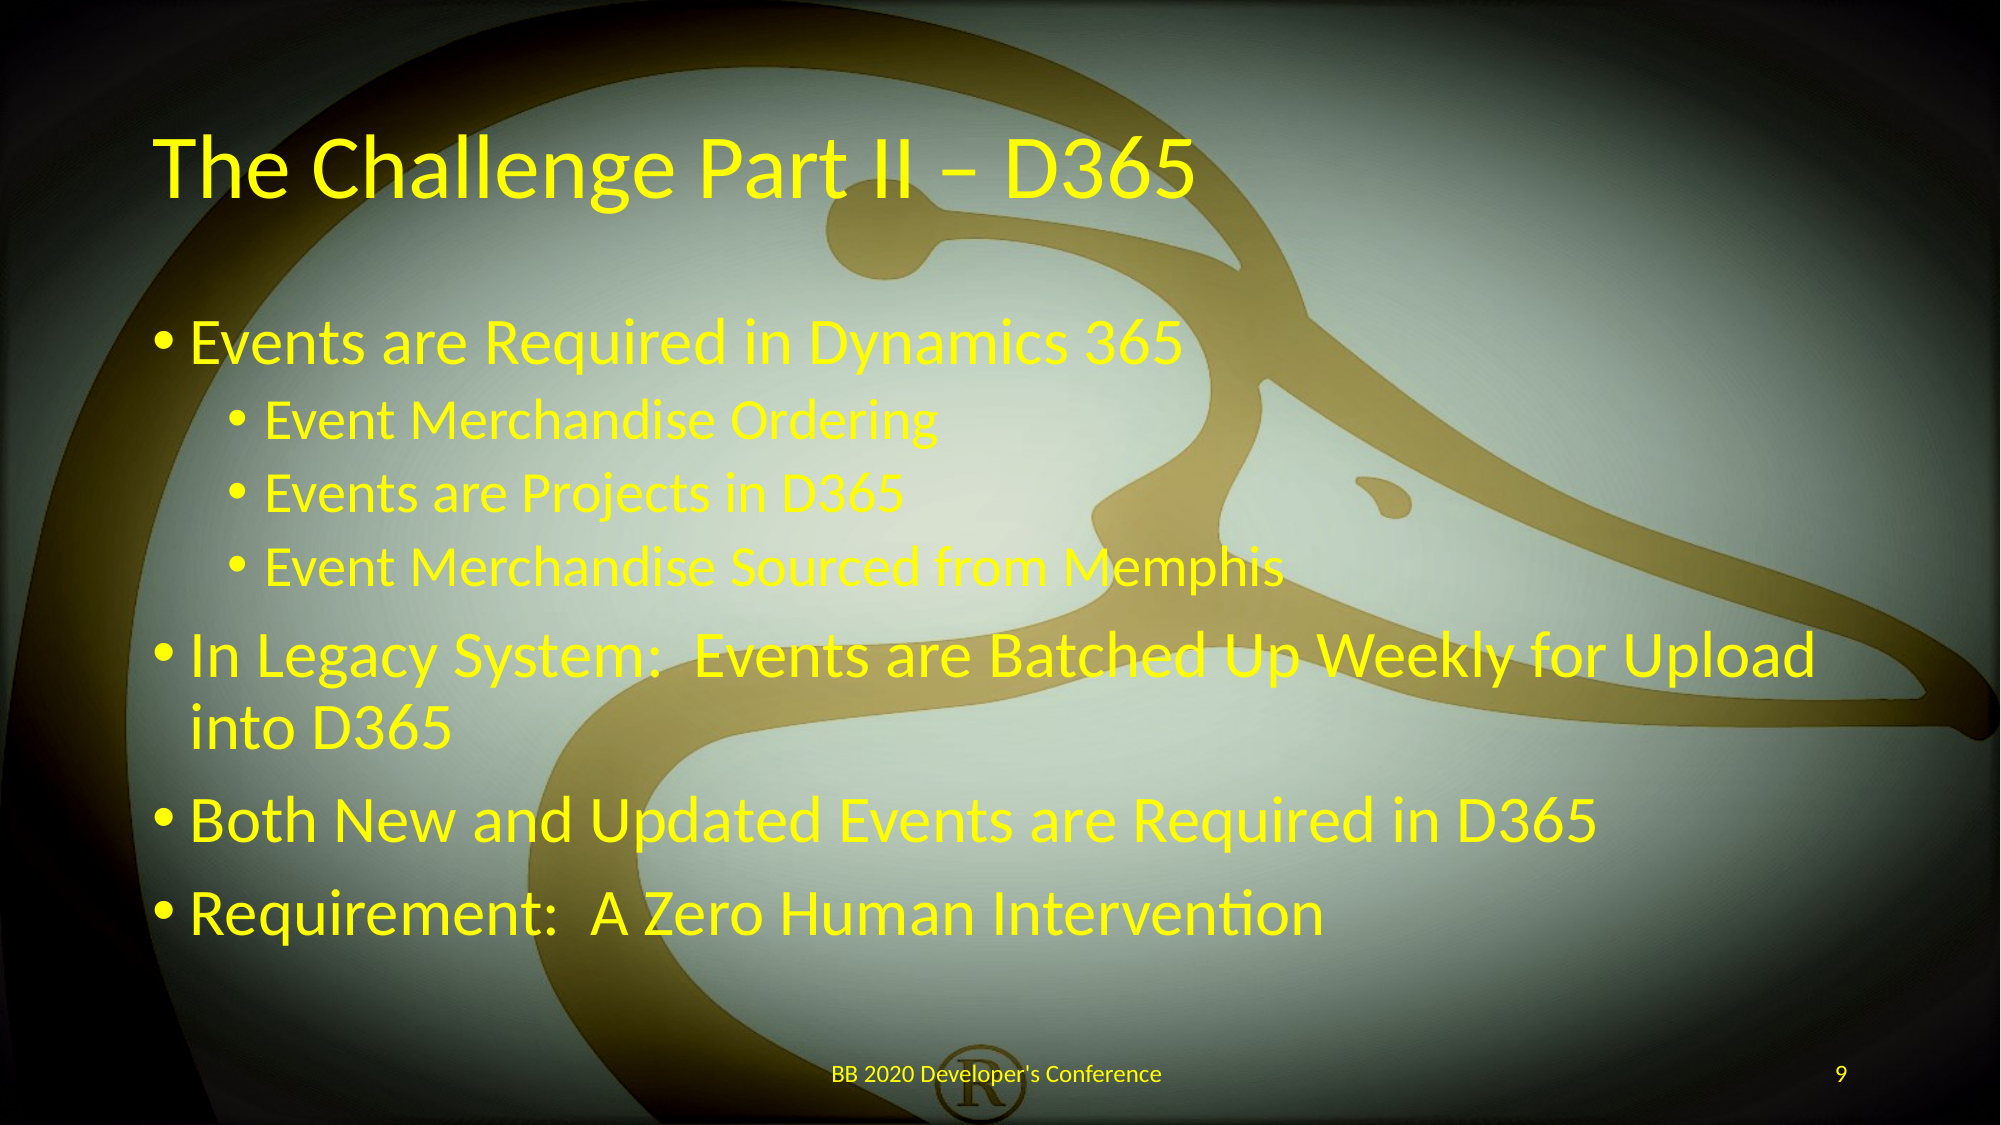

# The Challenge Part II – D365
Events are Required in Dynamics 365
Event Merchandise Ordering
Events are Projects in D365
Event Merchandise Sourced from Memphis
In Legacy System:  Events are Batched Up Weekly for Upload into D365
Both New and Updated Events are Required in D365
Requirement:  A Zero Human Intervention
BB 2020 Developer's Conference
9